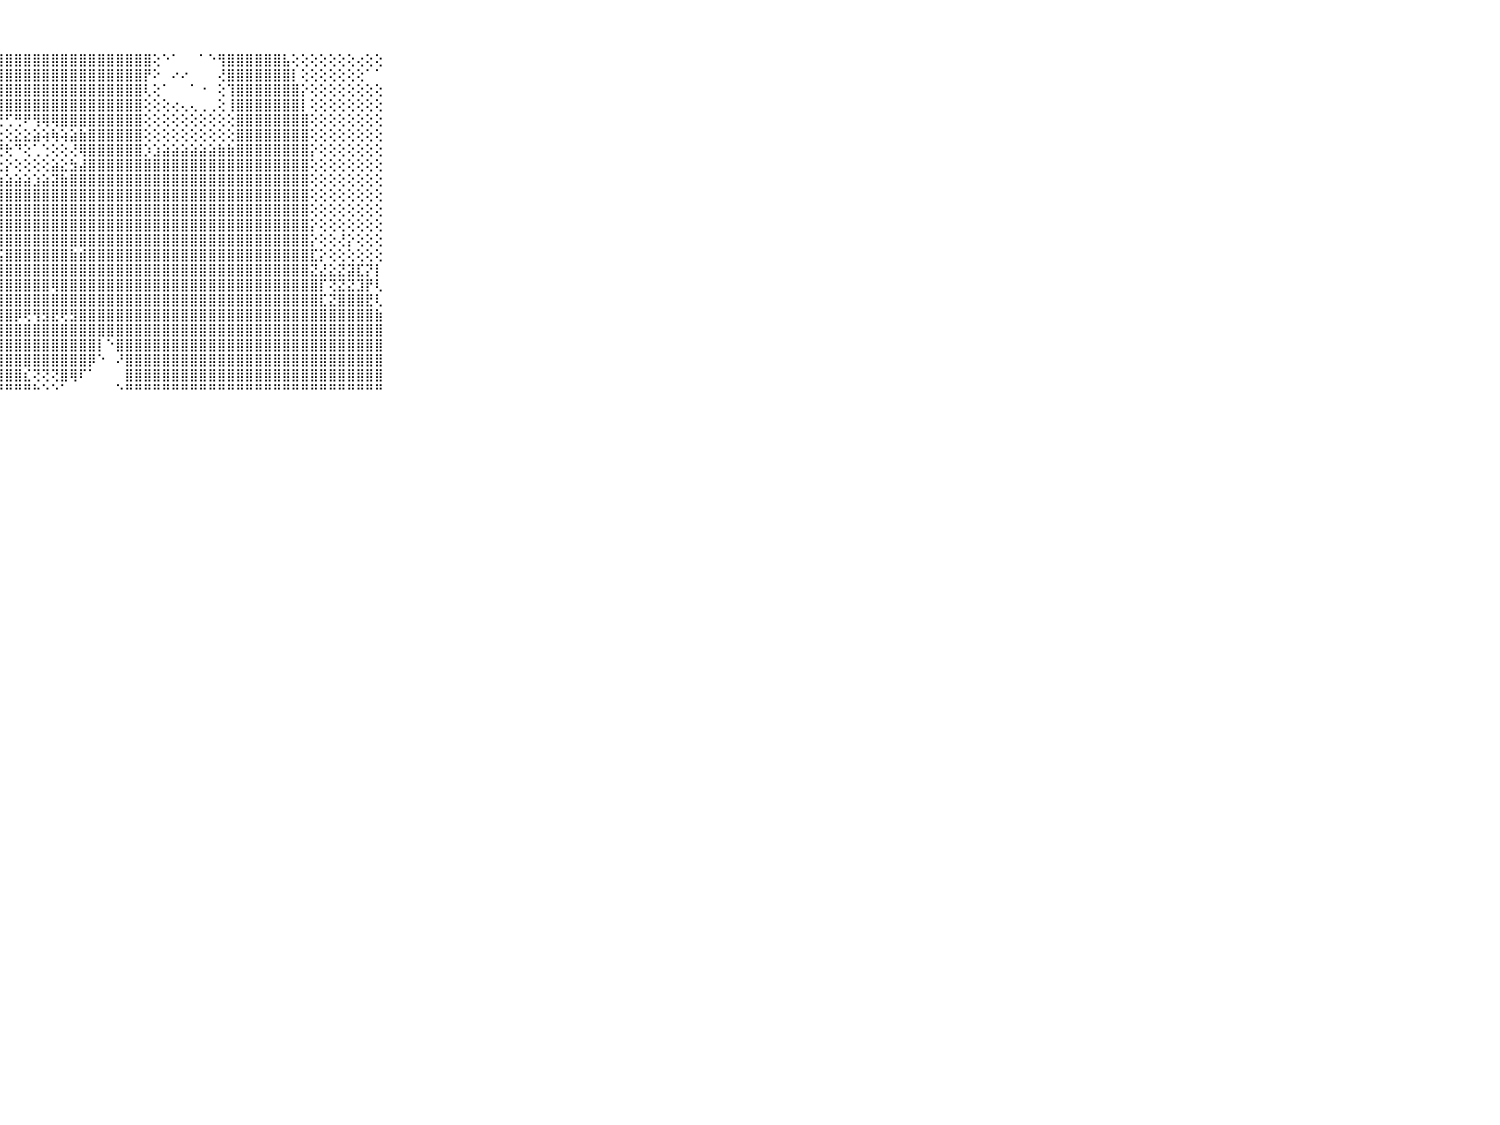

⠀⠀⠀⠀⠀⠀⠀⠀⠀⠀⠀⣿⣿⣿⣿⣿⣿⣿⣿⣿⣿⣿⣿⣿⣿⣿⣿⣿⣿⣿⣿⣿⣿⣿⣿⣿⣿⣿⣿⣿⣿⣿⣿⣿⢕⠑⠁⠀⠀⠁⠑⢻⣿⣿⣿⣿⣿⣿⣧⢕⢕⢕⢕⢕⢕⢕⢔⢕⢕⠀⠀⠀⠀⠀⠀⠀⠀⠀⠀⠀⠀
⠀⠀⠀⠀⠀⠀⠀⠀⠀⠀⠀⣿⣿⣿⣿⣿⣿⣿⣿⣿⣿⣿⣿⣿⣿⣿⣿⣿⣿⣿⣿⣿⣿⣿⣿⣿⣿⣿⣿⣿⣿⣿⣿⡟⠕⠀⠔⠔⠀⠀⠀⢜⣿⣿⣿⣿⣿⣿⣿⡇⢕⢕⢕⢕⢕⢕⢕⠁⠁⠀⠀⠀⠀⠀⠀⠀⠀⠀⠀⠀⠀
⠀⠀⠀⠀⠀⠀⠀⠀⠀⠀⠀⣿⣿⣿⣿⣿⣿⣿⣿⣿⣿⣿⣿⣿⣿⣿⣿⣿⣿⣿⣿⣿⣿⣿⣿⣿⣿⣿⣿⣿⣿⣿⣿⢇⢕⠁⠀⠀⠁⠐⠀⢕⢹⣿⣿⣿⣿⣿⣿⣿⡕⢕⢕⢕⢕⢕⢕⢕⢕⠀⠀⠀⠀⠀⠀⠀⠀⠀⠀⠀⠀
⠀⠀⠀⠀⠀⠀⠀⠀⠀⠀⠀⣿⣿⣿⣿⣿⣿⣿⣿⣿⣿⣿⣿⣿⣿⣿⣿⣿⣿⣿⣿⣿⣿⣿⣿⣿⣿⣿⣿⣿⣿⣿⣿⢕⢕⢕⢔⢄⢄⢀⢀⢕⢸⣿⣿⣿⣿⣿⣿⣿⡇⢕⢕⢕⢕⢕⢕⢕⢕⠀⠀⠀⠀⠀⠀⠀⠀⠀⠀⠀⠀
⠀⠀⠀⠀⠀⠀⠀⠀⠀⠀⠀⣿⣿⣿⣿⣿⣿⣿⣿⣿⣿⣿⣿⣿⣿⣿⡿⢟⢋⢛⠟⢻⢿⢿⣿⣿⣿⣿⣿⣿⣿⣿⣿⢕⢕⢕⢕⢕⢕⢕⢕⢕⢕⣿⣿⣿⣿⣿⣿⣿⣿⢕⢕⢕⢕⢕⢕⢕⢕⠀⠀⠀⠀⠀⠀⠀⠀⠀⠀⠀⠀
⠀⠀⠀⠀⠀⠀⠀⠀⠀⠀⠀⣿⣿⣿⣿⣿⣿⣿⣿⣿⣿⣿⣿⡟⠝⠕⢕⢔⢕⣕⣕⣵⢵⢷⢵⣵⣷⣿⣿⣿⣿⣿⣿⢕⢕⢕⢕⢕⢕⢕⢕⢕⢕⣿⣿⣿⣿⣿⣿⣿⣿⢕⢕⢕⢕⢕⢕⢕⢕⠀⠀⠀⠀⠀⠀⠀⠀⠀⠀⠀⠀
⠀⠀⠀⠀⠀⠀⠀⠀⠀⠀⠀⣿⣿⣿⣿⣿⣿⣿⣿⣿⣿⣟⢟⢕⢔⢔⢕⢜⢗⠙⢕⢁⢑⢕⢕⢜⢿⣿⣿⣿⣿⣿⣿⡱⣱⣵⣵⣵⣵⣵⣵⣷⣷⣿⣿⣿⣿⣿⣿⣿⣿⡕⢕⢕⢕⢕⢕⢕⢕⠀⠀⠀⠀⠀⠀⠀⠀⠀⠀⠀⠀
⠀⠀⠀⠀⠀⠀⠀⠀⠀⠀⠀⣿⣿⣿⣿⣿⣿⣿⣿⣿⡿⢳⢕⢕⢱⢕⢅⢕⡕⢕⢕⢕⢕⣵⣕⣳⣼⣿⣿⣿⣿⣿⣿⣿⣿⣿⣿⣿⣿⣿⣿⣿⣿⣿⣿⣿⣿⣿⣿⣿⣿⢕⢕⢕⢕⢕⢕⢕⢕⠀⠀⠀⠀⠀⠀⠀⠀⠀⠀⠀⠀
⠀⠀⠀⠀⠀⠀⠀⠀⠀⠀⠀⣿⣿⣿⣿⣿⣿⣿⣿⣿⣷⢵⢕⣕⢎⣕⣱⣵⣵⣵⣵⣱⣵⣽⣷⣿⣿⣿⣿⣿⣿⣿⣿⣿⣿⣿⣿⣿⣿⣿⣿⣿⣿⣿⣿⣿⣿⣿⣿⣿⣿⢕⢕⢕⢕⢕⢕⢕⢕⠀⠀⠀⠀⠀⠀⠀⠀⠀⠀⠀⠀
⠀⠀⠀⠀⠀⠀⠀⠀⠀⠀⠀⣿⣿⣿⣿⣿⣿⣿⣿⣿⡿⢕⢕⢸⣿⣿⣿⣿⣿⣿⣿⣿⣿⣿⣿⣿⣿⣿⣿⣿⣿⣿⣿⣿⣿⣿⣿⣿⣿⣿⣿⣿⣿⣿⣿⣿⣿⣿⣿⣿⣿⢕⢕⢕⢕⢕⢕⢕⢕⠀⠀⠀⠀⠀⠀⠀⠀⠀⠀⠀⠀
⠀⠀⠀⠀⠀⠀⠀⠀⠀⠀⠀⣿⣿⣿⣿⣿⣿⣿⣿⣿⣟⢕⢕⣼⣿⣿⣿⣿⣿⣿⣿⣿⣿⣿⣿⣿⣿⣿⣿⣿⣿⣿⣿⣿⣿⣿⣿⣿⣿⣿⣿⣿⣿⣿⣿⣿⣿⣿⣿⣿⣿⢕⢕⢕⢕⢕⢕⢕⢕⠀⠀⠀⠀⠀⠀⠀⠀⠀⠀⠀⠀
⠀⠀⠀⠀⠀⠀⠀⠀⠀⠀⠀⣿⣿⣿⣿⣿⣿⣿⣿⣿⣿⢅⢕⣿⣿⣿⣿⣿⣿⣿⣿⣿⣿⣿⣿⣿⣿⣿⣿⣿⣿⣿⣿⣿⣿⣿⣿⣿⣿⣿⣿⣿⣿⣿⣿⣿⣿⣿⣿⣿⣿⡕⢕⢕⢕⢕⢕⢕⢕⠀⠀⠀⠀⠀⠀⠀⠀⠀⠀⠀⠀
⠀⠀⠀⠀⠀⠀⠀⠀⠀⠀⠀⣿⣿⣿⣿⣿⣿⣿⣿⣿⣿⡕⢕⣿⣿⣿⣿⣿⣿⣿⣿⣿⣿⣿⣿⣿⣿⣿⣿⣿⣿⣿⣿⣿⣿⣿⣿⣿⣿⣿⣿⣿⣿⣿⣿⣿⣿⣿⣿⣿⣿⡕⢕⢕⢜⡕⢕⢕⢕⠀⠀⠀⠀⠀⠀⠀⠀⠀⠀⠀⠀
⠀⠀⠀⠀⠀⠀⠀⠀⠀⠀⠀⣿⣿⣿⣿⣿⣿⣿⣿⣿⣿⣿⡕⣿⣿⣿⣿⣯⣿⣿⣿⣿⣿⣿⣿⣷⣾⣿⣿⣿⣿⣿⣿⣿⣿⣿⣿⣿⣿⣿⣿⣿⣿⣿⣿⣿⣿⣿⣿⣿⣿⣏⡕⢕⢕⢕⢕⢕⢕⠀⠀⠀⠀⠀⠀⠀⠀⠀⠀⠀⠀
⠀⠀⠀⠀⠀⠀⠀⠀⠀⠀⠀⣿⣿⣿⣿⣿⣿⣿⣿⣿⣿⣿⣿⣿⣿⣿⣿⣿⣿⣿⣿⣿⣿⣿⣿⣿⣿⣿⣿⣿⣿⣿⣿⣿⣿⣿⣿⣿⣿⣿⣿⣿⣿⣿⣿⣿⣿⣿⣿⣿⣿⣝⣜⣕⣝⣽⣏⡝⡇⠀⠀⠀⠀⠀⠀⠀⠀⠀⠀⠀⠀
⠀⠀⠀⠀⠀⠀⠀⠀⠀⠀⠀⣿⣿⣿⣿⣿⣿⣿⣿⣿⣿⣿⣿⣿⣿⣿⣿⣿⣿⣿⣿⣿⣿⢿⣿⣿⣿⣿⣿⣿⣿⣿⣿⣿⣿⣿⣿⣿⣿⣿⣿⣿⣿⣿⣿⣿⣿⣿⣿⣿⣿⣿⡏⢝⣝⣝⣹⡟⢇⠀⠀⠀⠀⠀⠀⠀⠀⠀⠀⠀⠀
⠀⠀⠀⠀⠀⠀⠀⠀⠀⠀⠀⣿⣿⣿⣿⣿⣿⣿⣿⣿⣿⣿⣿⣿⣿⣿⣿⣿⣿⣿⣿⣿⣿⣿⣿⣿⣿⣿⣿⣿⣿⣿⣿⣿⣿⣿⣿⣿⣿⣿⣿⣿⣿⣿⣿⣿⣿⣿⣿⣿⣿⣿⣏⣝⣿⣿⣿⣟⢇⠀⠀⠀⠀⠀⠀⠀⠀⠀⠀⠀⠀
⠀⠀⠀⠀⠀⠀⠀⠀⠀⠀⠀⣿⣿⣿⣿⣿⣿⣿⣿⣿⣿⣿⣿⣿⣿⣿⣿⣿⣿⡿⢟⢻⣻⣟⢟⣻⣿⣿⣿⣿⣿⣿⣿⣿⣿⣿⣿⣿⣿⣿⣿⣿⣿⣿⣿⣿⣿⣿⣿⣿⣿⣿⣿⣿⣿⣿⣿⣿⣷⠀⠀⠀⠀⠀⠀⠀⠀⠀⠀⠀⠀
⠀⠀⠀⠀⠀⠀⠀⠀⠀⠀⠀⣿⣿⣿⣿⣿⣿⣿⣿⣿⣿⣿⣿⣿⣿⣿⣿⣿⣿⣿⣿⣿⣿⣿⣿⣿⣿⣿⣿⣿⣿⣿⣿⣿⣿⣿⣿⣿⣿⣿⣿⣿⣿⣿⣿⣿⣿⣿⣿⣿⣿⣿⣿⣿⣿⣿⣿⣿⣿⠀⠀⠀⠀⠀⠀⠀⠀⠀⠀⠀⠀
⠀⠀⠀⠀⠀⠀⠀⠀⠀⠀⠀⣿⣿⣿⣿⣿⣿⣿⣿⣿⣿⣿⣿⣿⣿⢻⣿⣿⣿⣿⣿⣿⣿⣿⣿⣿⣿⣿⡇⠑⣿⣿⣿⣿⣿⣿⣿⣿⣿⣿⣿⣿⣿⣿⣿⣿⣿⣿⣿⣿⣿⣿⣿⣿⣿⣿⣿⣿⣿⠀⠀⠀⠀⠀⠀⠀⠀⠀⠀⠀⠀
⠀⠀⠀⠀⠀⠀⠀⠀⠀⠀⠀⣿⣿⣿⣿⣿⣿⣿⣿⣿⣿⣿⣿⣿⢇⢜⣿⣿⣿⣿⣿⣿⣿⣿⣿⣿⣿⡿⠑⠀⠜⣿⣿⣿⣿⣿⣿⣿⣿⣿⣿⣿⣿⣿⣿⣿⣿⣿⣿⣿⣿⣿⣿⣿⣿⣿⣿⣿⣿⠀⠀⠀⠀⠀⠀⠀⠀⠀⠀⠀⠀
⠀⠀⠀⠀⠀⠀⠀⠀⠀⠀⠀⣿⣿⣿⣿⣿⣿⣿⣿⣿⣿⣿⣿⣿⢕⢕⢹⣿⣿⣿⣎⢝⢝⢝⣿⢿⠏⠁⠀⠀⠀⣿⣿⣿⣿⣿⣿⣿⣿⣿⣿⣿⣿⣿⣿⣿⣿⣿⣿⣿⣿⣿⣿⣿⣿⣿⣿⣿⣿⠀⠀⠀⠀⠀⠀⠀⠀⠀⠀⠀⠀
⠀⠀⠀⠀⠀⠀⠀⠀⠀⠀⠀⠛⠛⠛⠛⠛⠛⠛⠛⠛⠛⠛⠛⠛⠑⠑⠑⠘⠛⠛⠛⠓⠑⠑⠁⠀⠀⠀⠀⠀⠑⠛⠛⠛⠛⠛⠛⠛⠛⠛⠛⠛⠛⠛⠛⠛⠛⠛⠛⠛⠛⠛⠛⠛⠛⠛⠛⠛⠛⠀⠀⠀⠀⠀⠀⠀⠀⠀⠀⠀⠀